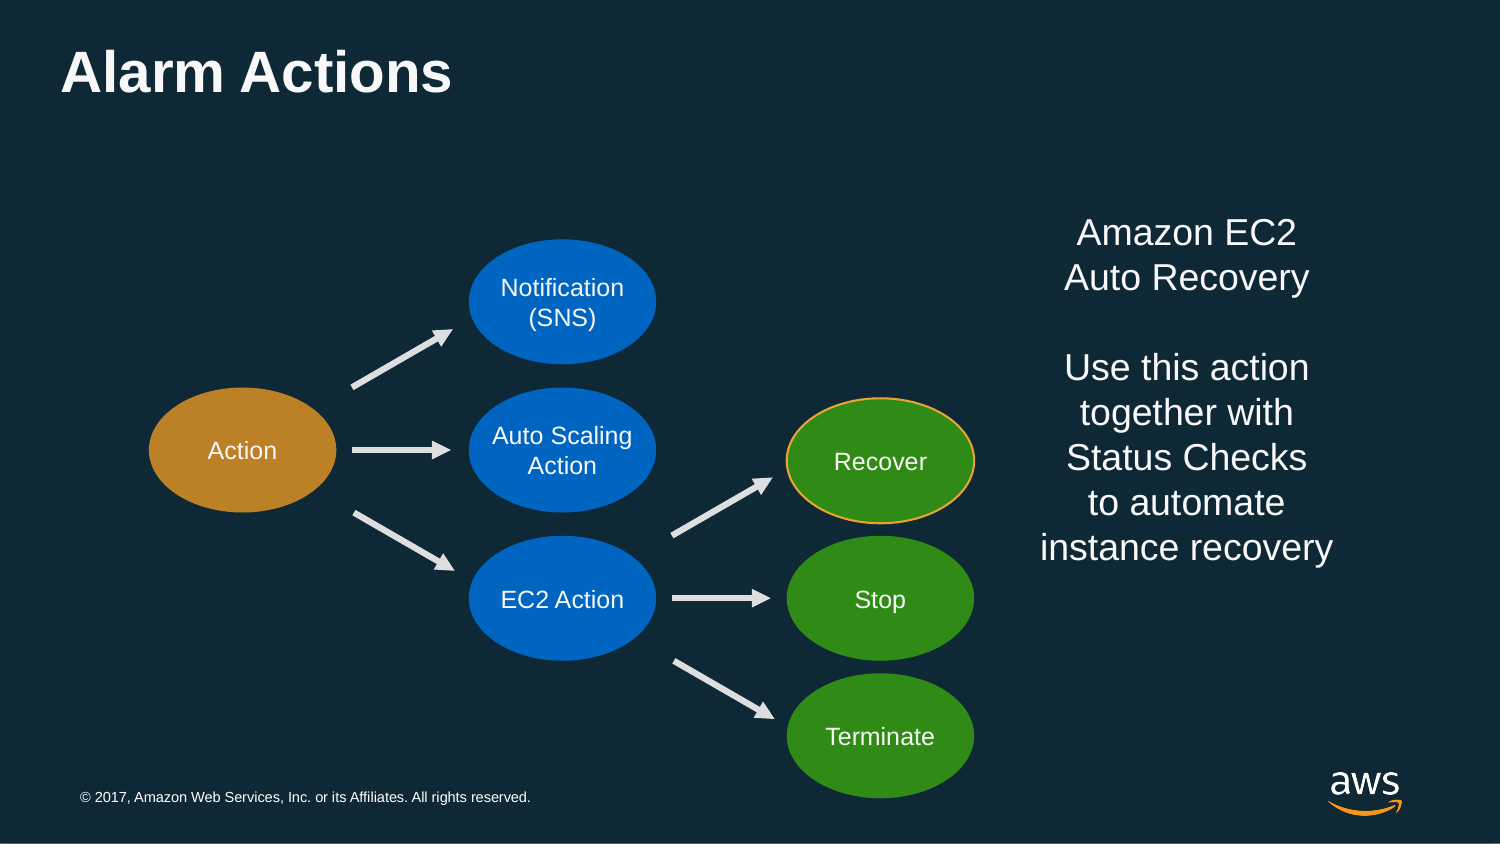

Alarm Actions
Amazon EC2
Auto Recovery

Use this action
together with
Status Checks
to automate
instance recovery
Notification (SNS)

Action
Auto Scaling Action
Recover

EC2 Action
Stop

Terminate